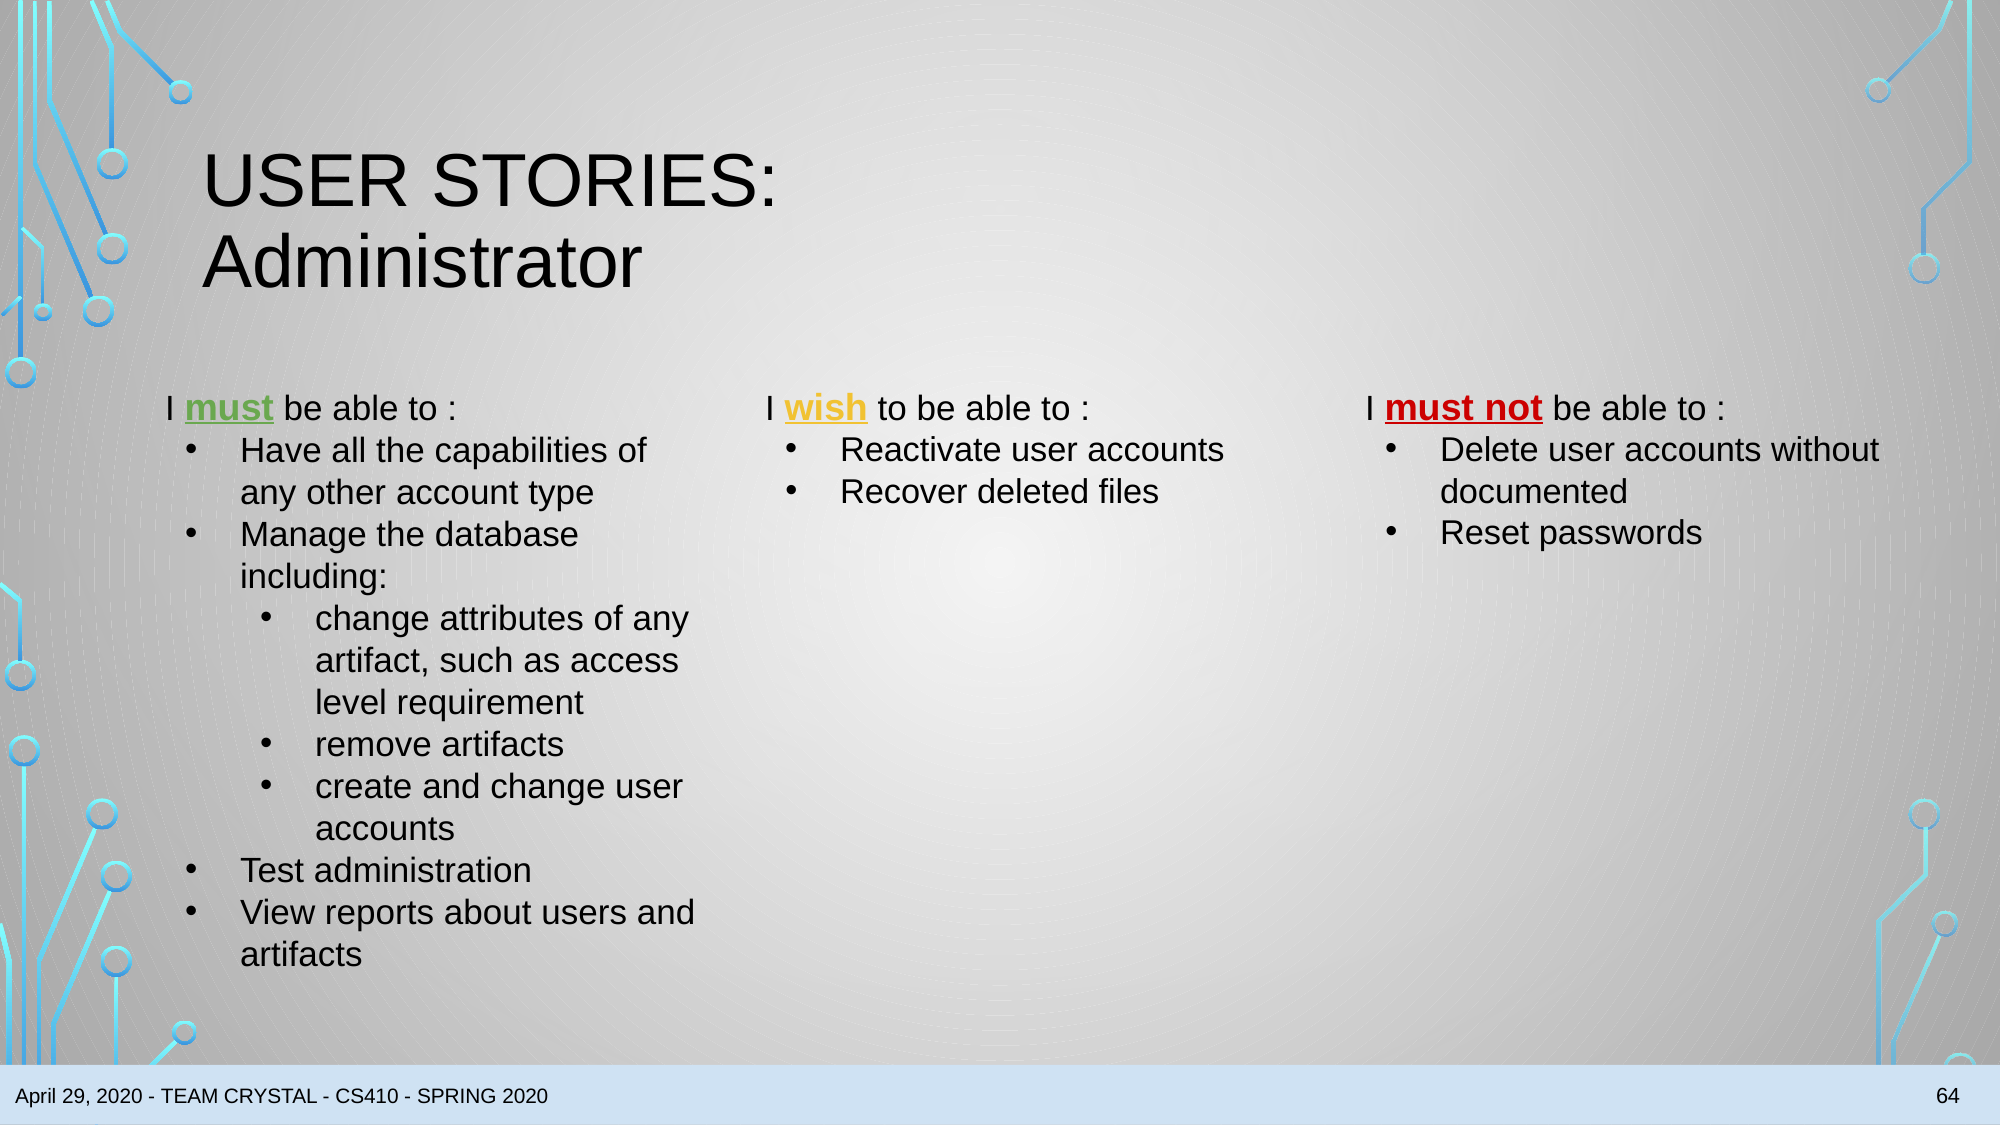

USER STORIES:
Administrator
I must be able to :
Have all the capabilities of any other account type
Manage the database including:
change attributes of any artifact, such as access level requirement
remove artifacts
create and change user accounts
Test administration
View reports about users and artifacts
I wish to be able to :
Reactivate user accounts
Recover deleted files
I must not be able to :
Delete user accounts without documented
Reset passwords
64